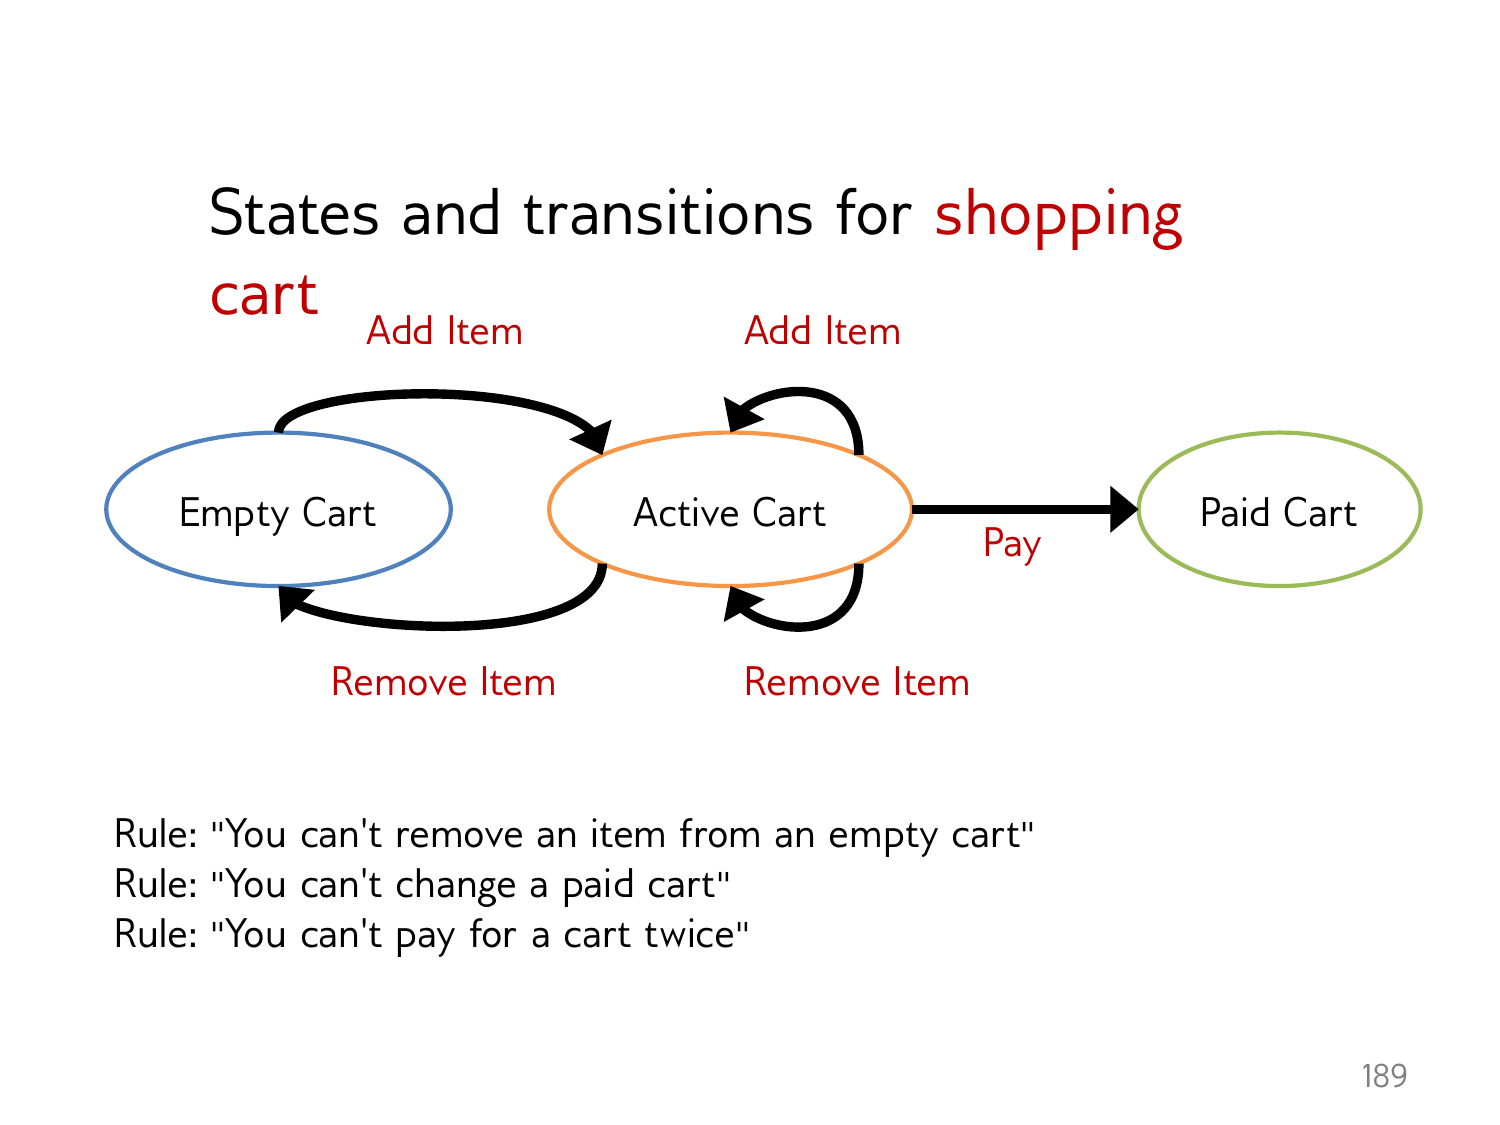

#
States and transitions for shopping cart
Add Item
Add Item
Empty Cart
Active Cart
Paid Cart
Pay
Remove Item
Remove Item
Rule: "You can't remove an item from an empty cart"
Rule: "You can't change a paid cart"
Rule: "You can't pay for a cart twice"